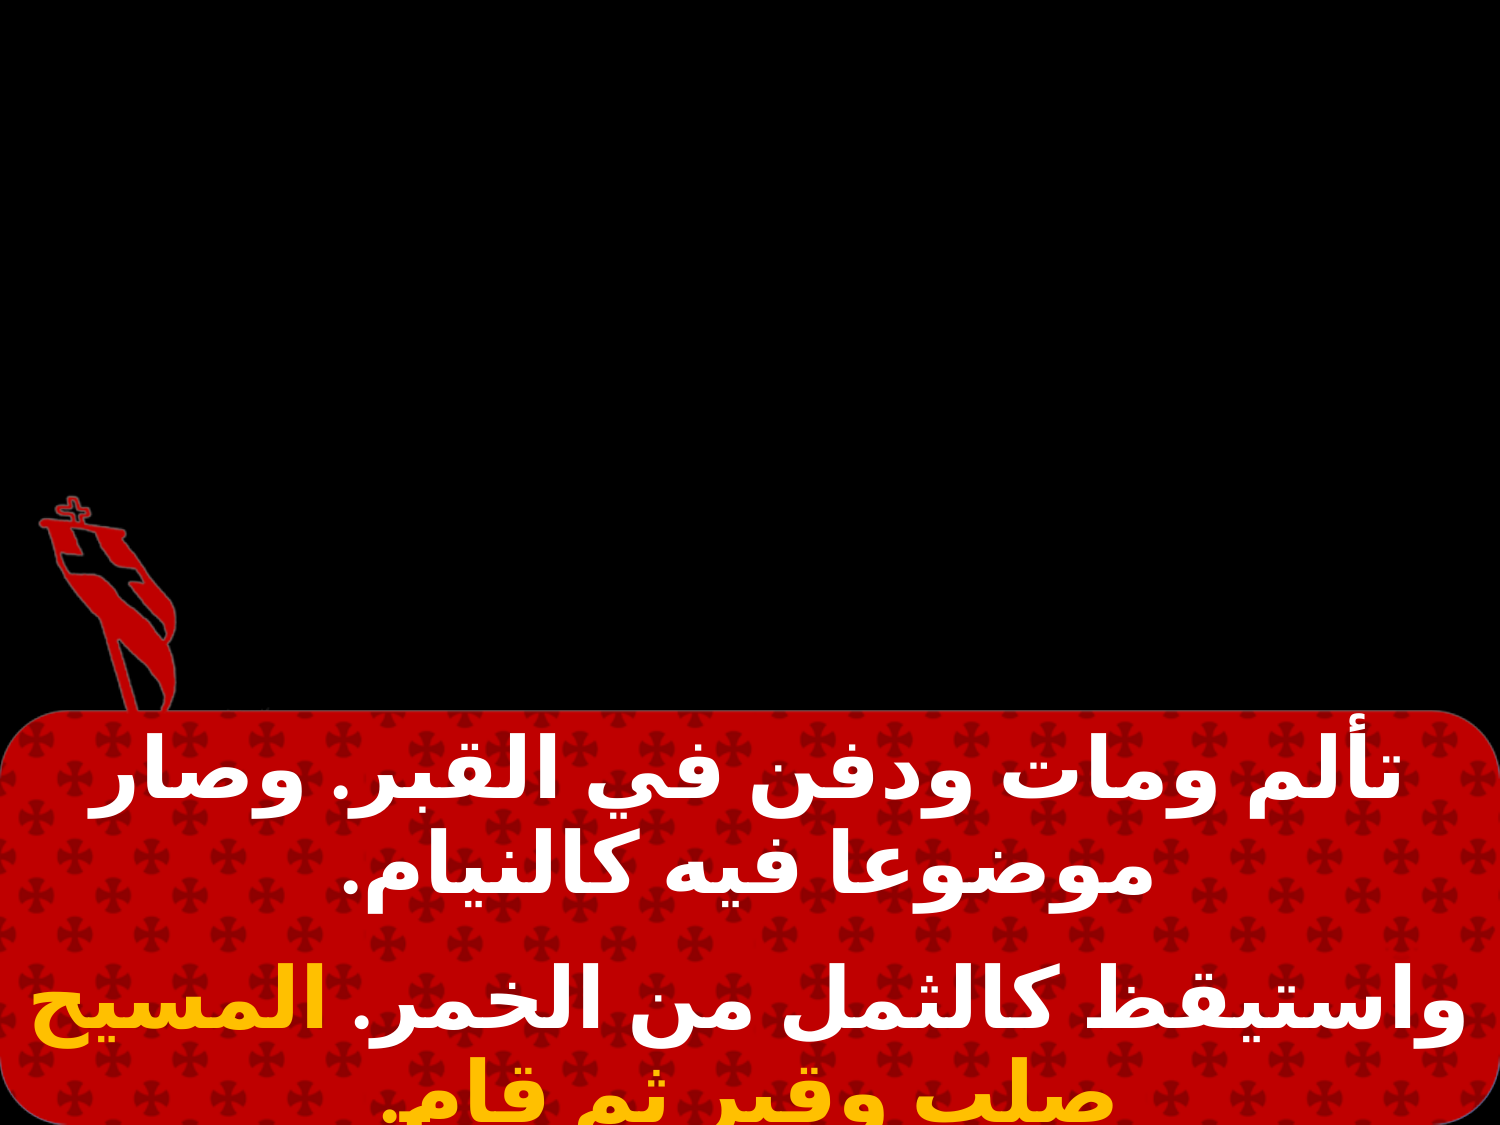

#
| تألم ومات ودفن في القبر. وصار موضوعا فيه كالنيام. |
| --- |
|  |
| واستيقظ كالثمل من الخمر. المسيح صلب وقبر ثم قام. |